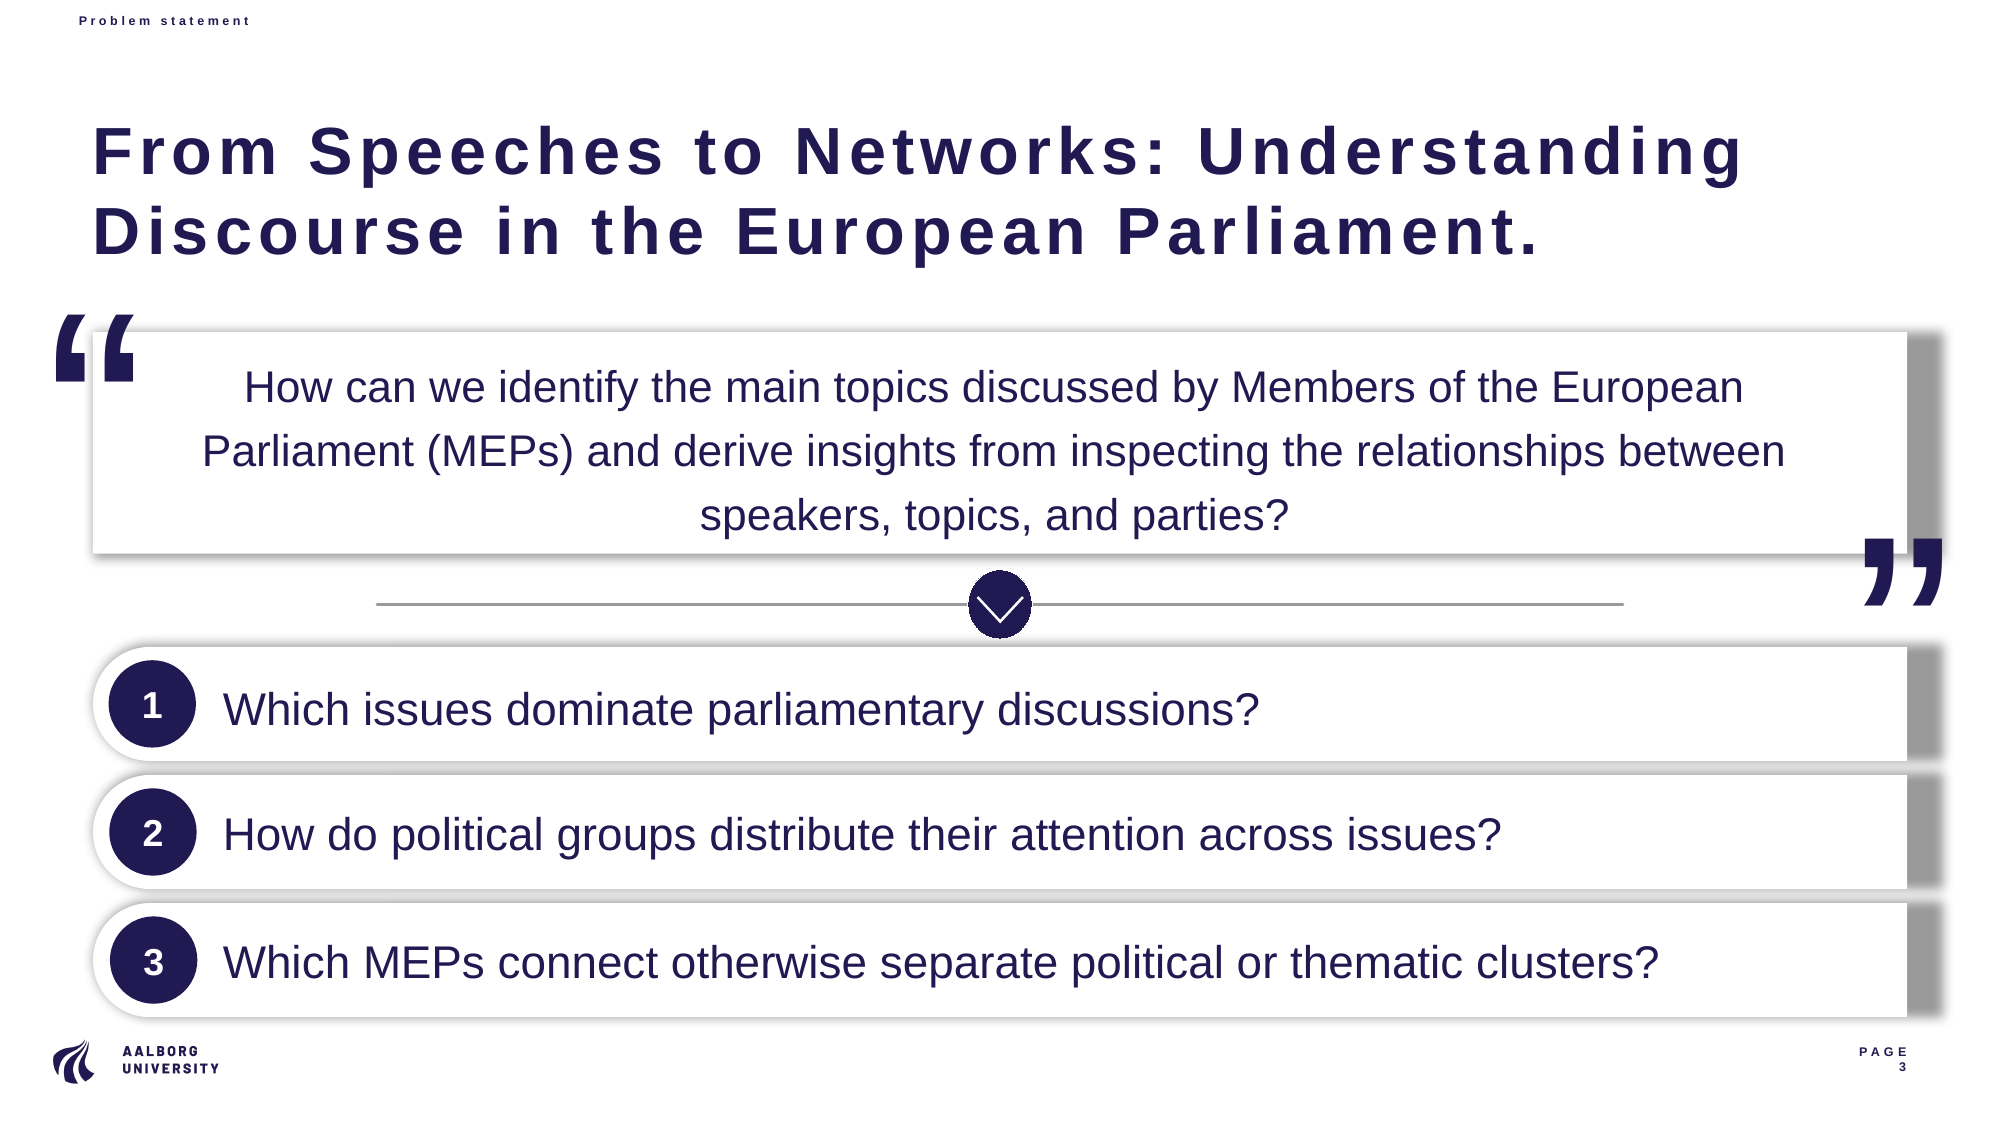

Problem statement
# From Speeches to Networks: Understanding Discourse in the European Parliament.
“

How can we identify the main topics discussed by Members of the European Parliament (MEPs) and derive insights from inspecting the relationships between speakers, topics, and parties?
”

Which issues dominate parliamentary discussions?
1
How do political groups distribute their attention across issues?
2
Which MEPs connect otherwise separate political or thematic clusters?
3